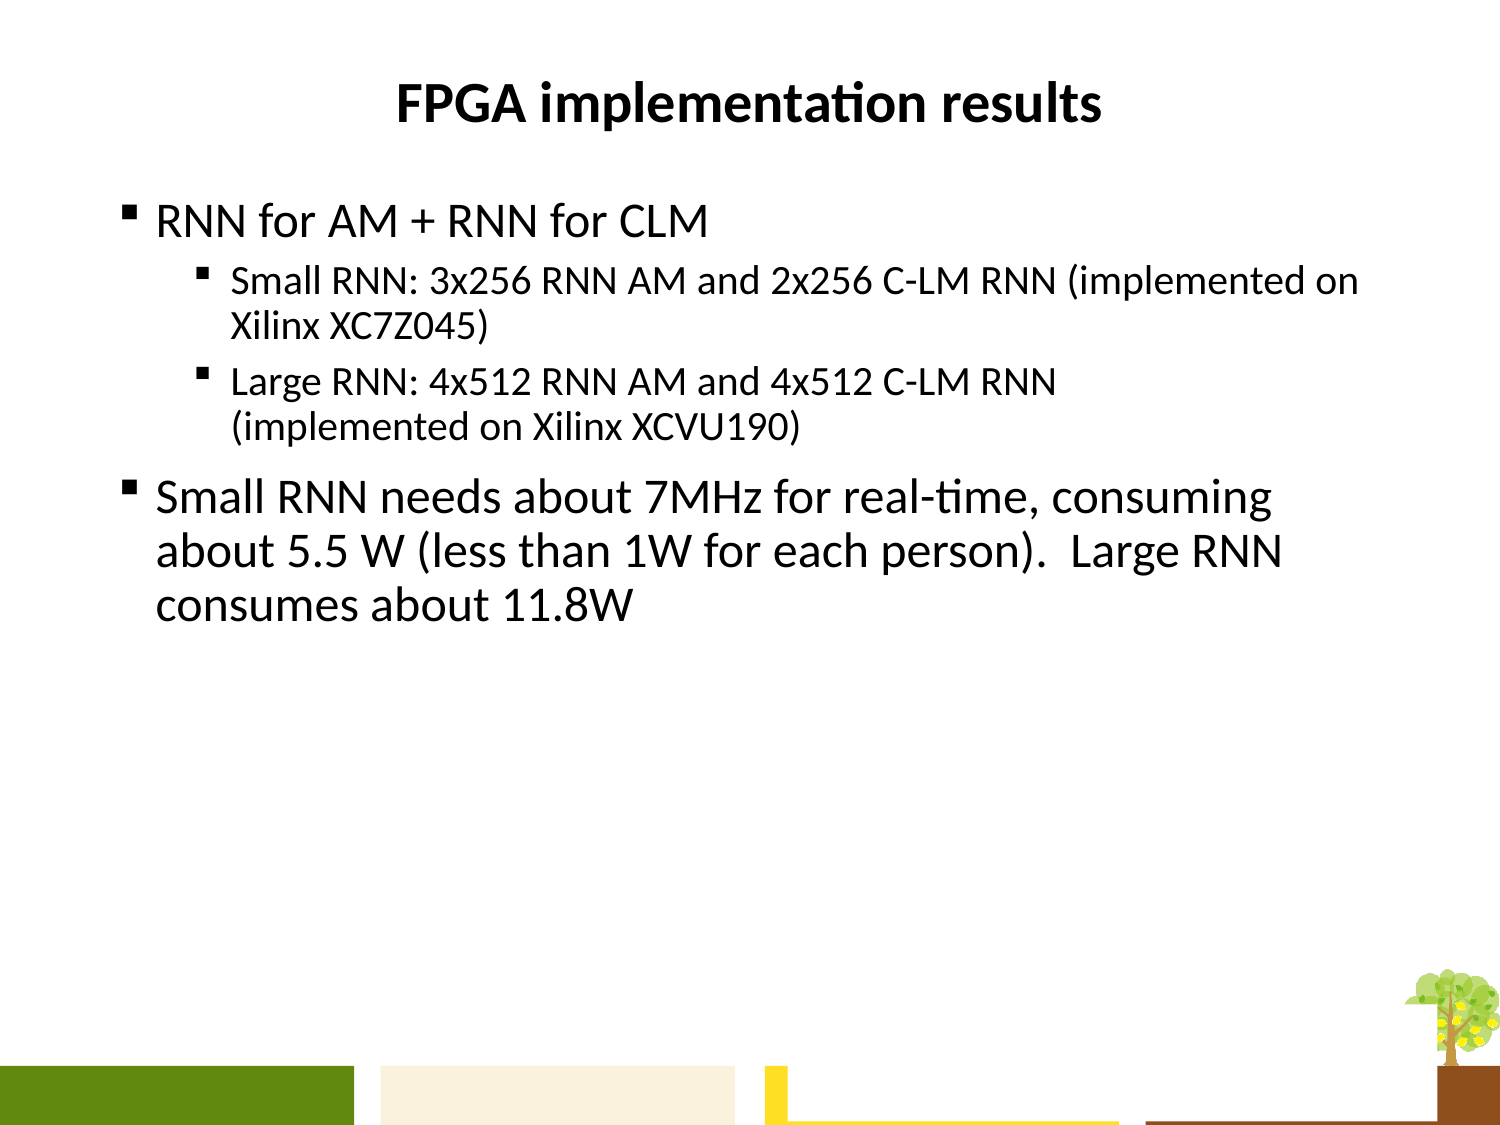

# FPGA implementation results
RNN for AM + RNN for CLM
Small RNN: 3x256 RNN AM and 2x256 C-LM RNN (implemented on Xilinx XC7Z045)
Large RNN: 4x512 RNN AM and 4x512 C-LM RNN
(implemented on Xilinx XCVU190)
Small RNN needs about 7MHz for real-time, consuming about 5.5 W (less than 1W for each person).  Large RNN consumes about 11.8W